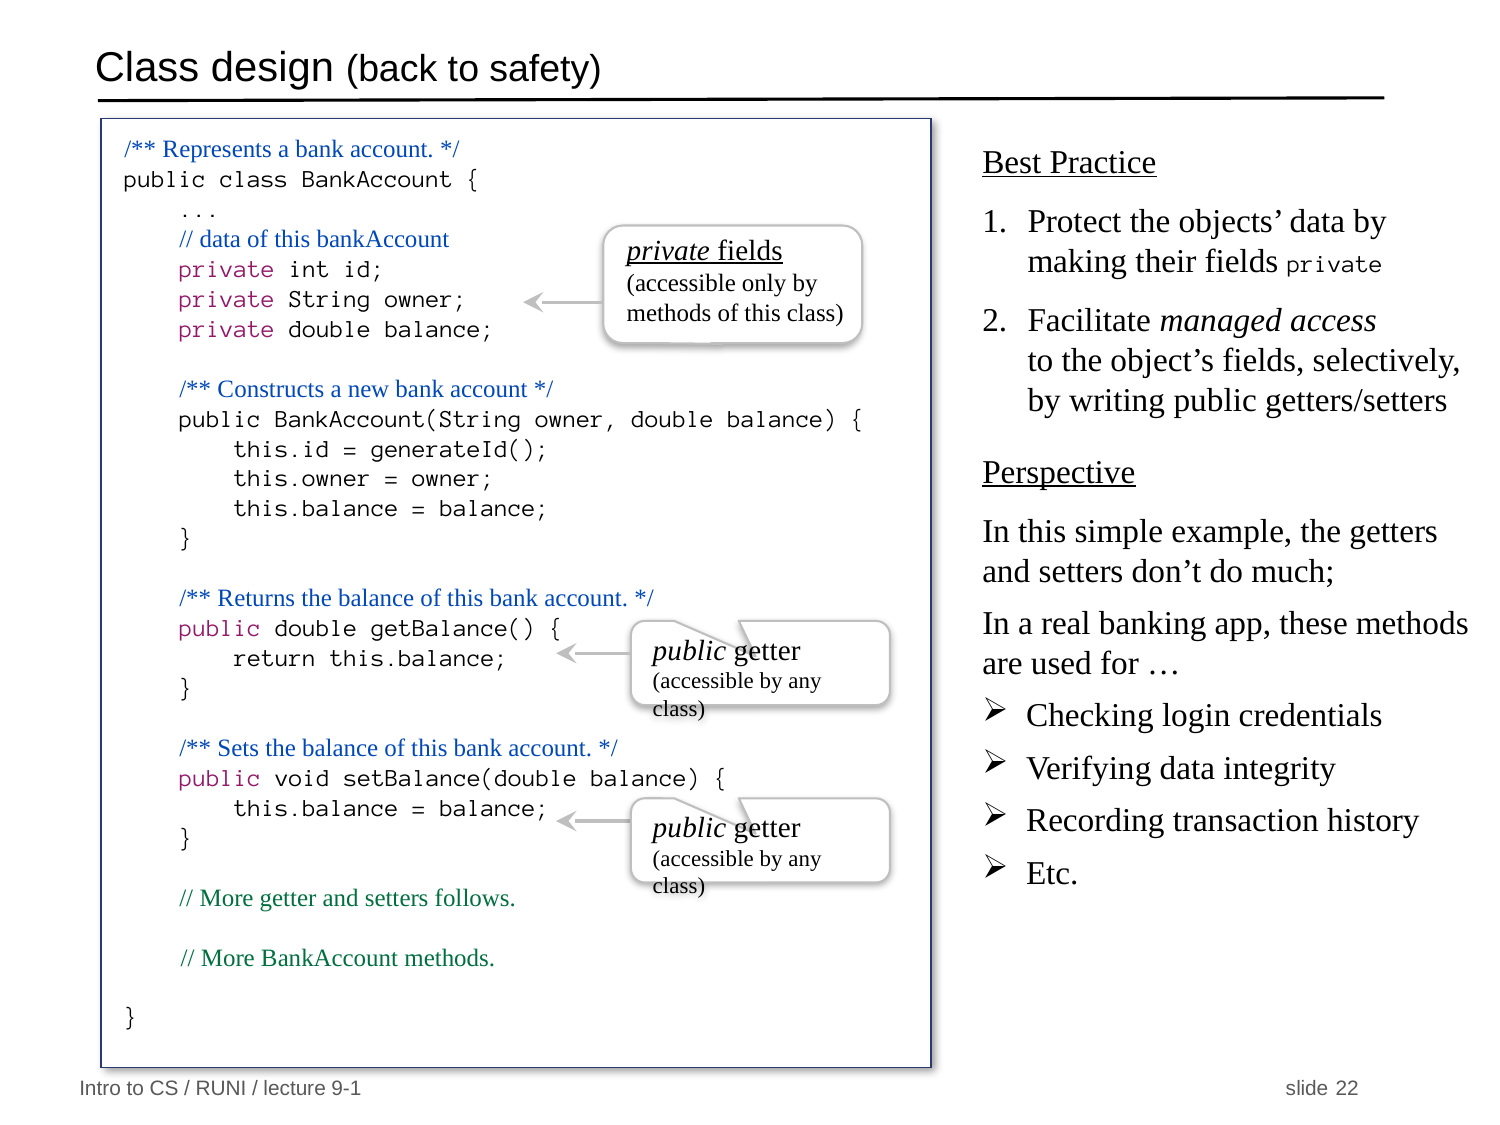

# Class design (back to safety)

/** Represents a bank account. */
public class BankAccount {
    ...
    // data of this bankAccount
    private int id;
    private String owner;
    private double balance;

    /** Constructs a new bank account */
    public BankAccount(String owner, double balance) {
        this.id = generateId();
        this.owner = owner;
        this.balance = balance;
    }

    /** Returns the balance of this bank account. */
    public double getBalance() {
        return this.balance;
    }

    /** Sets the balance of this bank account. */
    public void setBalance(double balance) {
        this.balance = balance;
    }

    // More getter and setters follows.

         // More BankAccount methods.

}
Best Practice
Protect the objects’ data by making their fields private
Facilitate managed access
to the object’s fields, selectively, by writing public getters/setters
Perspective
In this simple example, the getters and setters don’t do much;
In a real banking app, these methods are used for …
Checking login credentials
Verifying data integrity
Recording transaction history
Etc.
private fields
(accessible only by methods of this class)
public getter
(accessible by any class)
public getter
(accessible by any class)